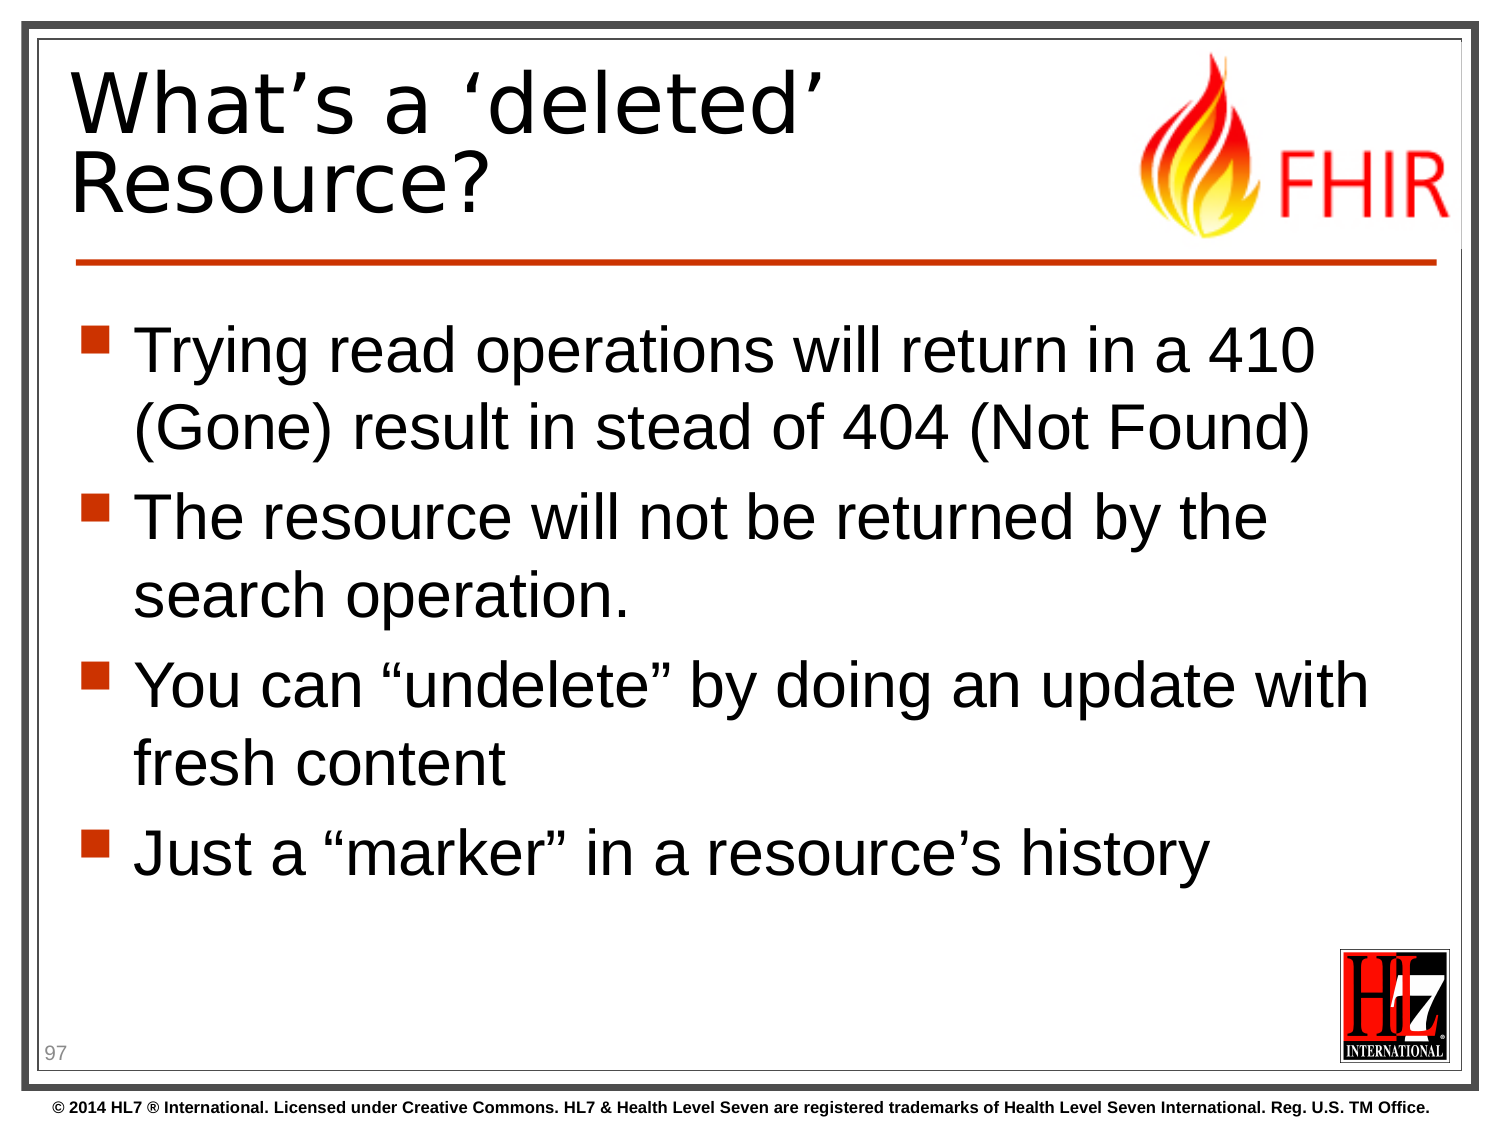

# What’s a ‘deleted’ Resource?
Trying read operations will return in a 410 (Gone) result in stead of 404 (Not Found)
The resource will not be returned by the search operation.
You can “undelete” by doing an update with fresh content
Just a “marker” in a resource’s history
97